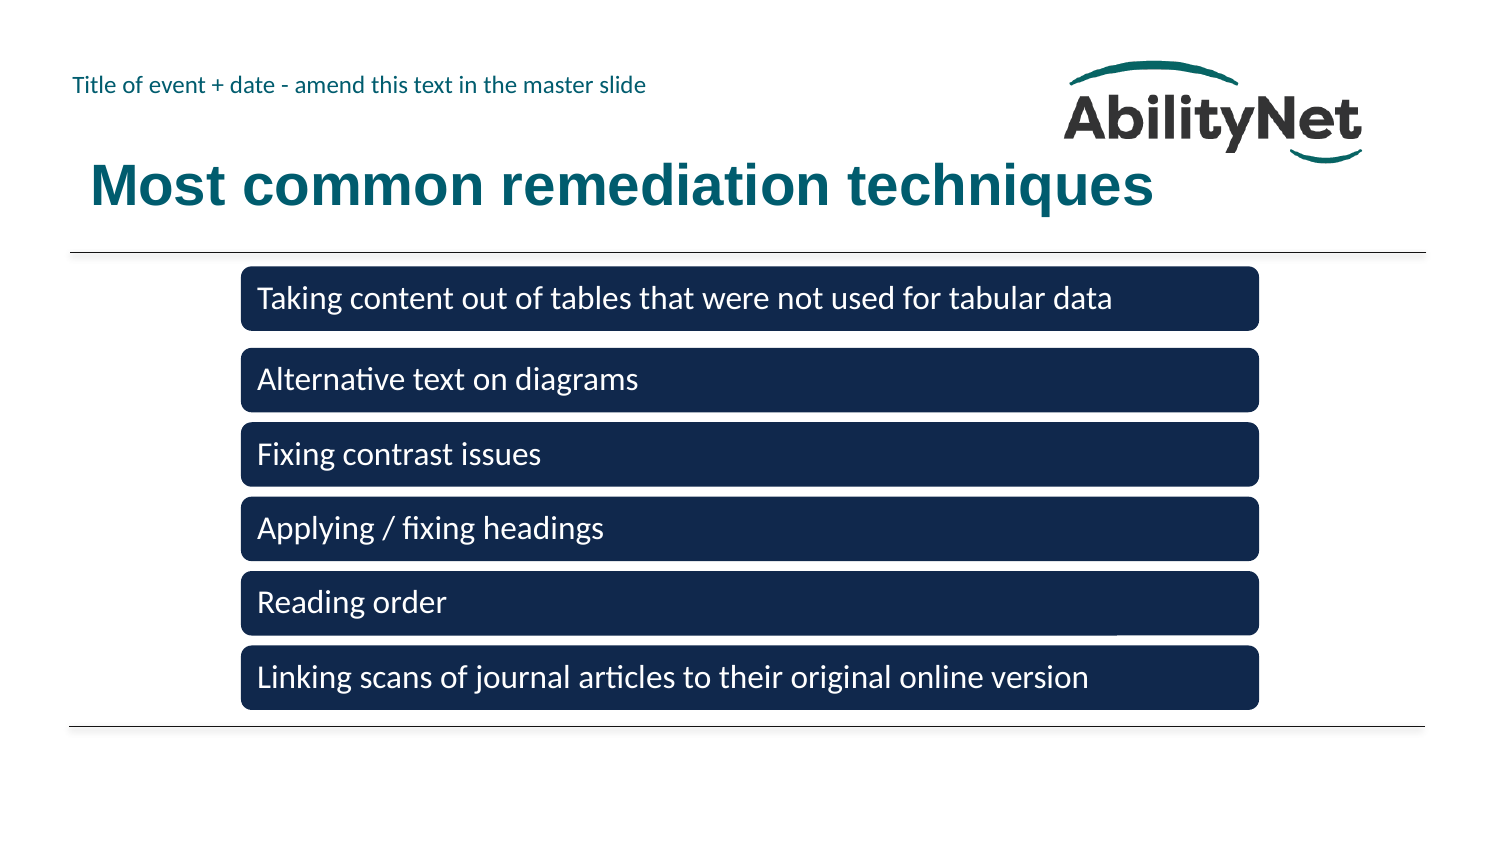

# Most common remediation techniques
Taking content out of tables that were not used for tabular data
Alternative text on diagrams
Fixing contrast issues
Applying / fixing headings
Reading order
Linking scans of journal articles to their original online version